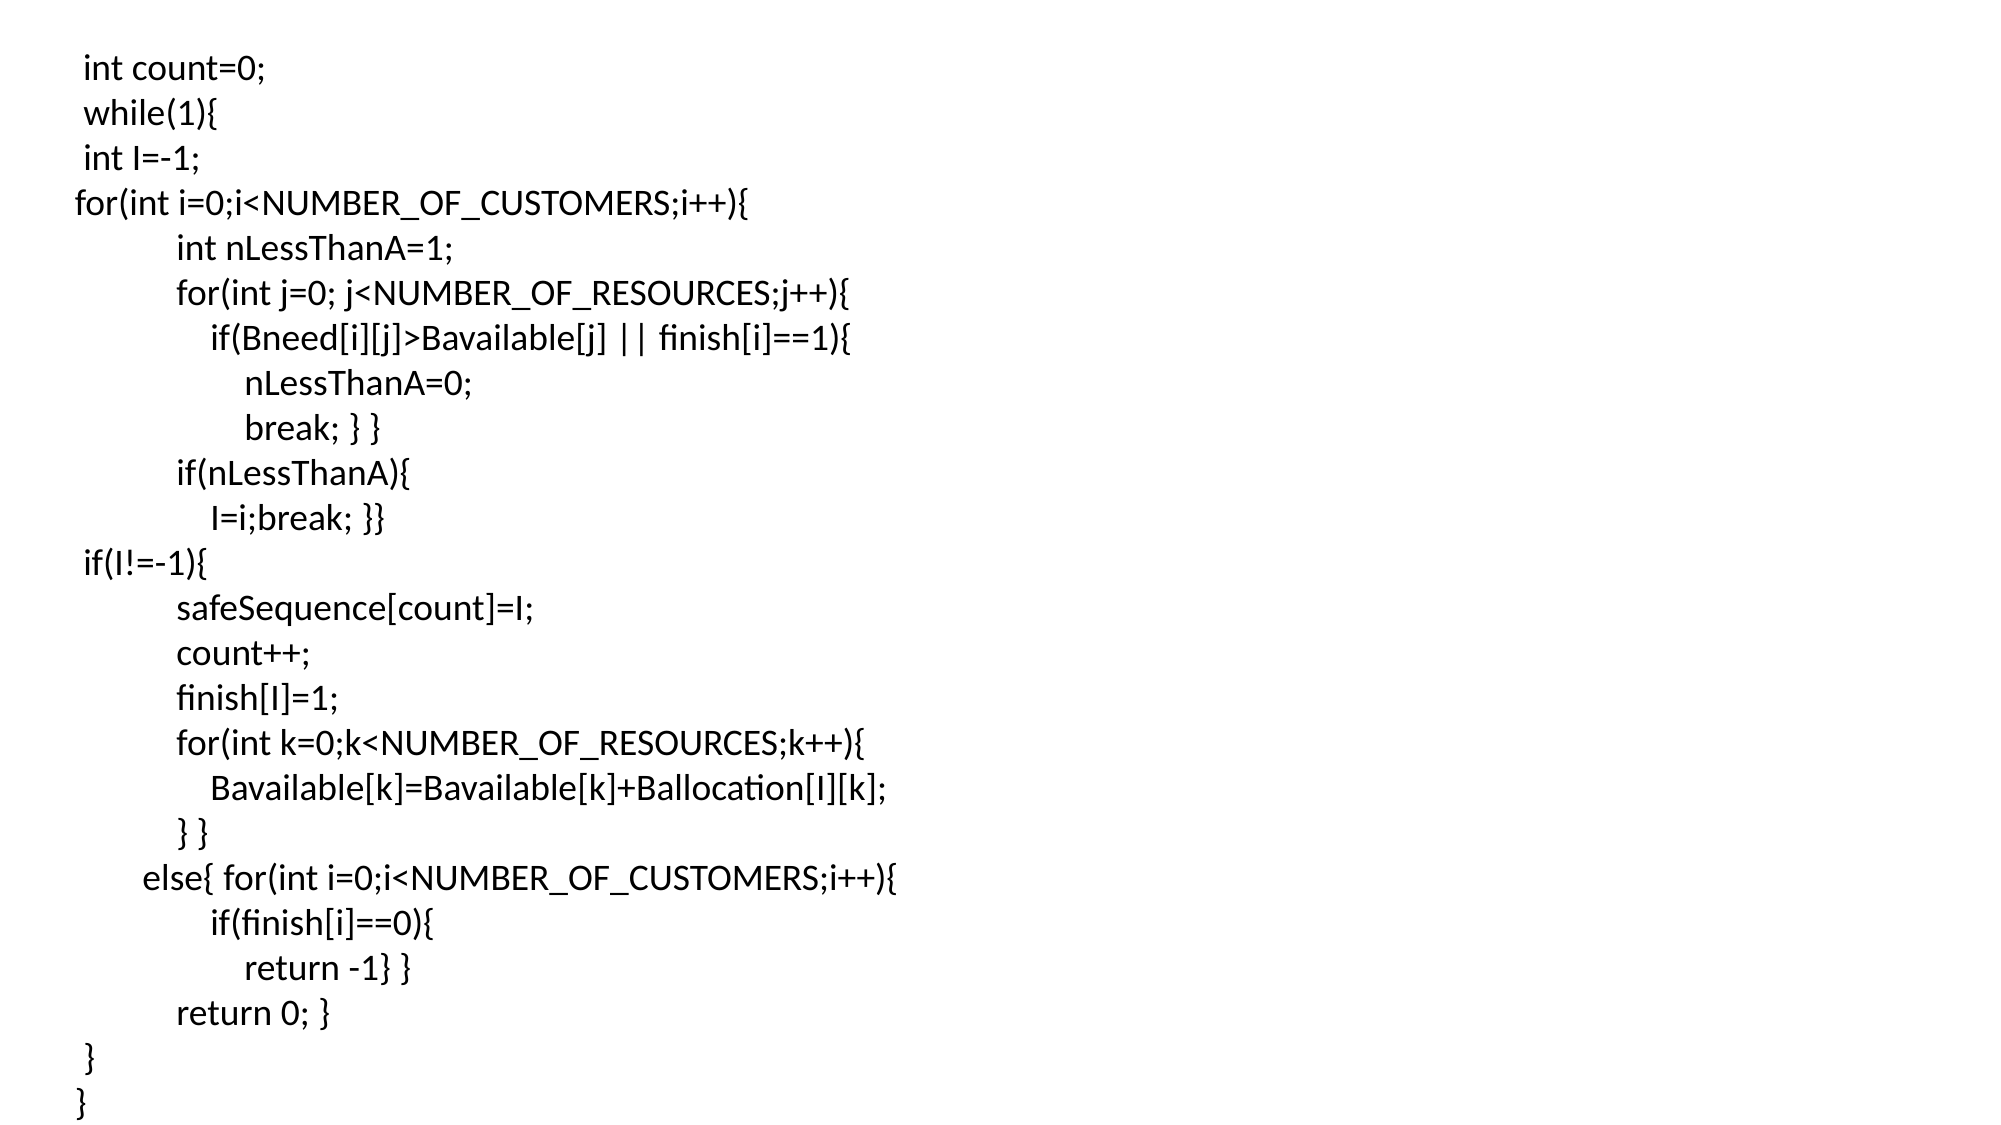

int count=0;
 while(1){
 int I=-1;
for(int i=0;i<NUMBER_OF_CUSTOMERS;i++){
            int nLessThanA=1;
            for(int j=0; j<NUMBER_OF_RESOURCES;j++){
                if(Bneed[i][j]>Bavailable[j] || finish[i]==1){
                    nLessThanA=0;
                    break; } }
            if(nLessThanA){
                I=i;break; }}
 if(I!=-1){
            safeSequence[count]=I;
            count++;
            finish[I]=1;
            for(int k=0;k<NUMBER_OF_RESOURCES;k++){
                Bavailable[k]=Bavailable[k]+Ballocation[I][k];
            } }
        else{ for(int i=0;i<NUMBER_OF_CUSTOMERS;i++){
                if(finish[i]==0){
                    return -1} }
            return 0; }
 }
}